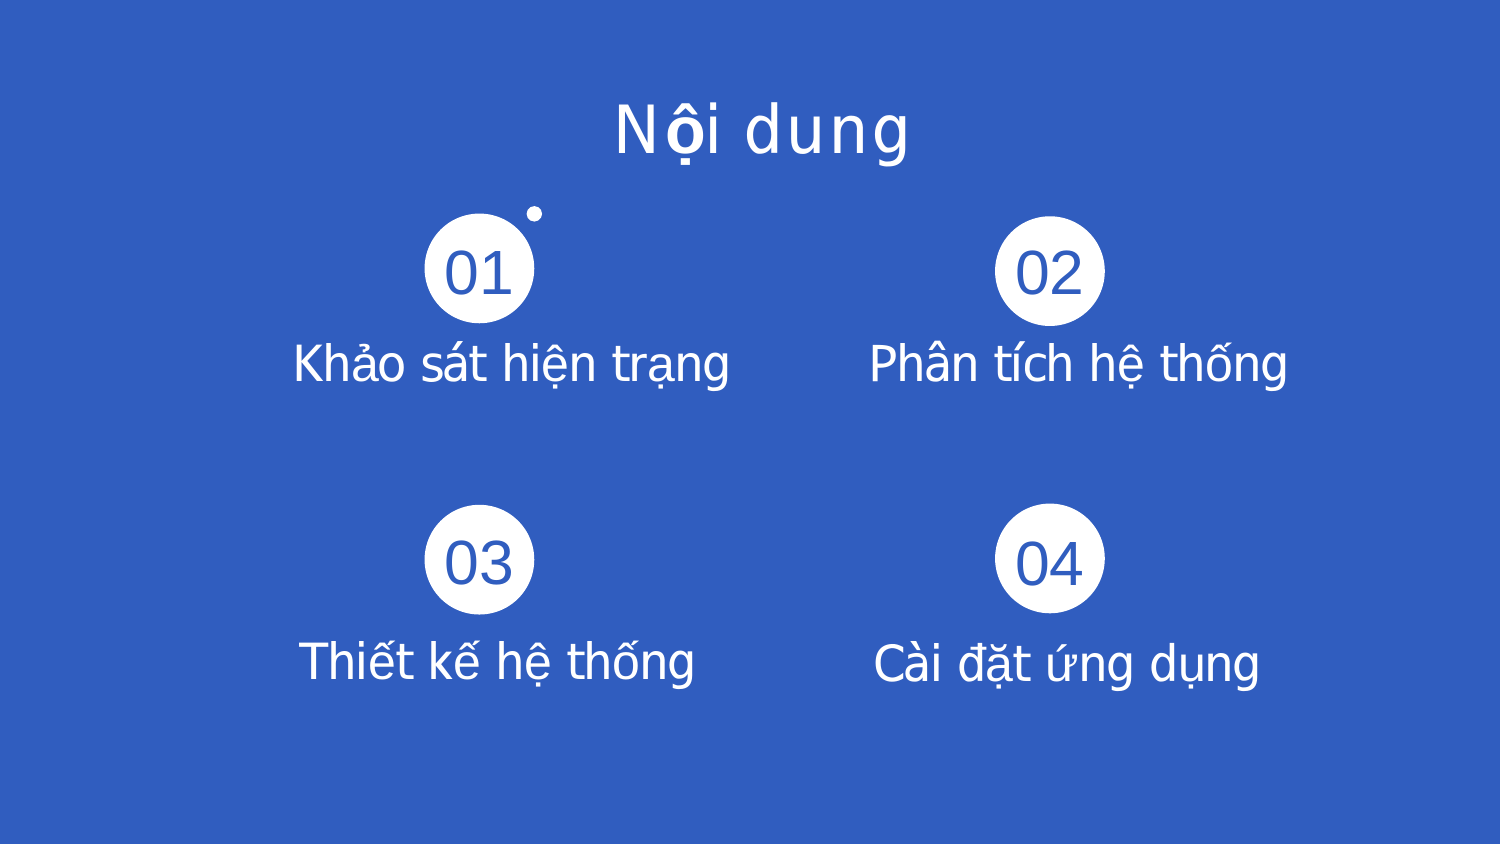

# Nội dung

01
02

Phân tích hệ thống
Khảo sát hiện trạng
03
04

Thiết kế hệ thống
Cài đặt ứng dụng